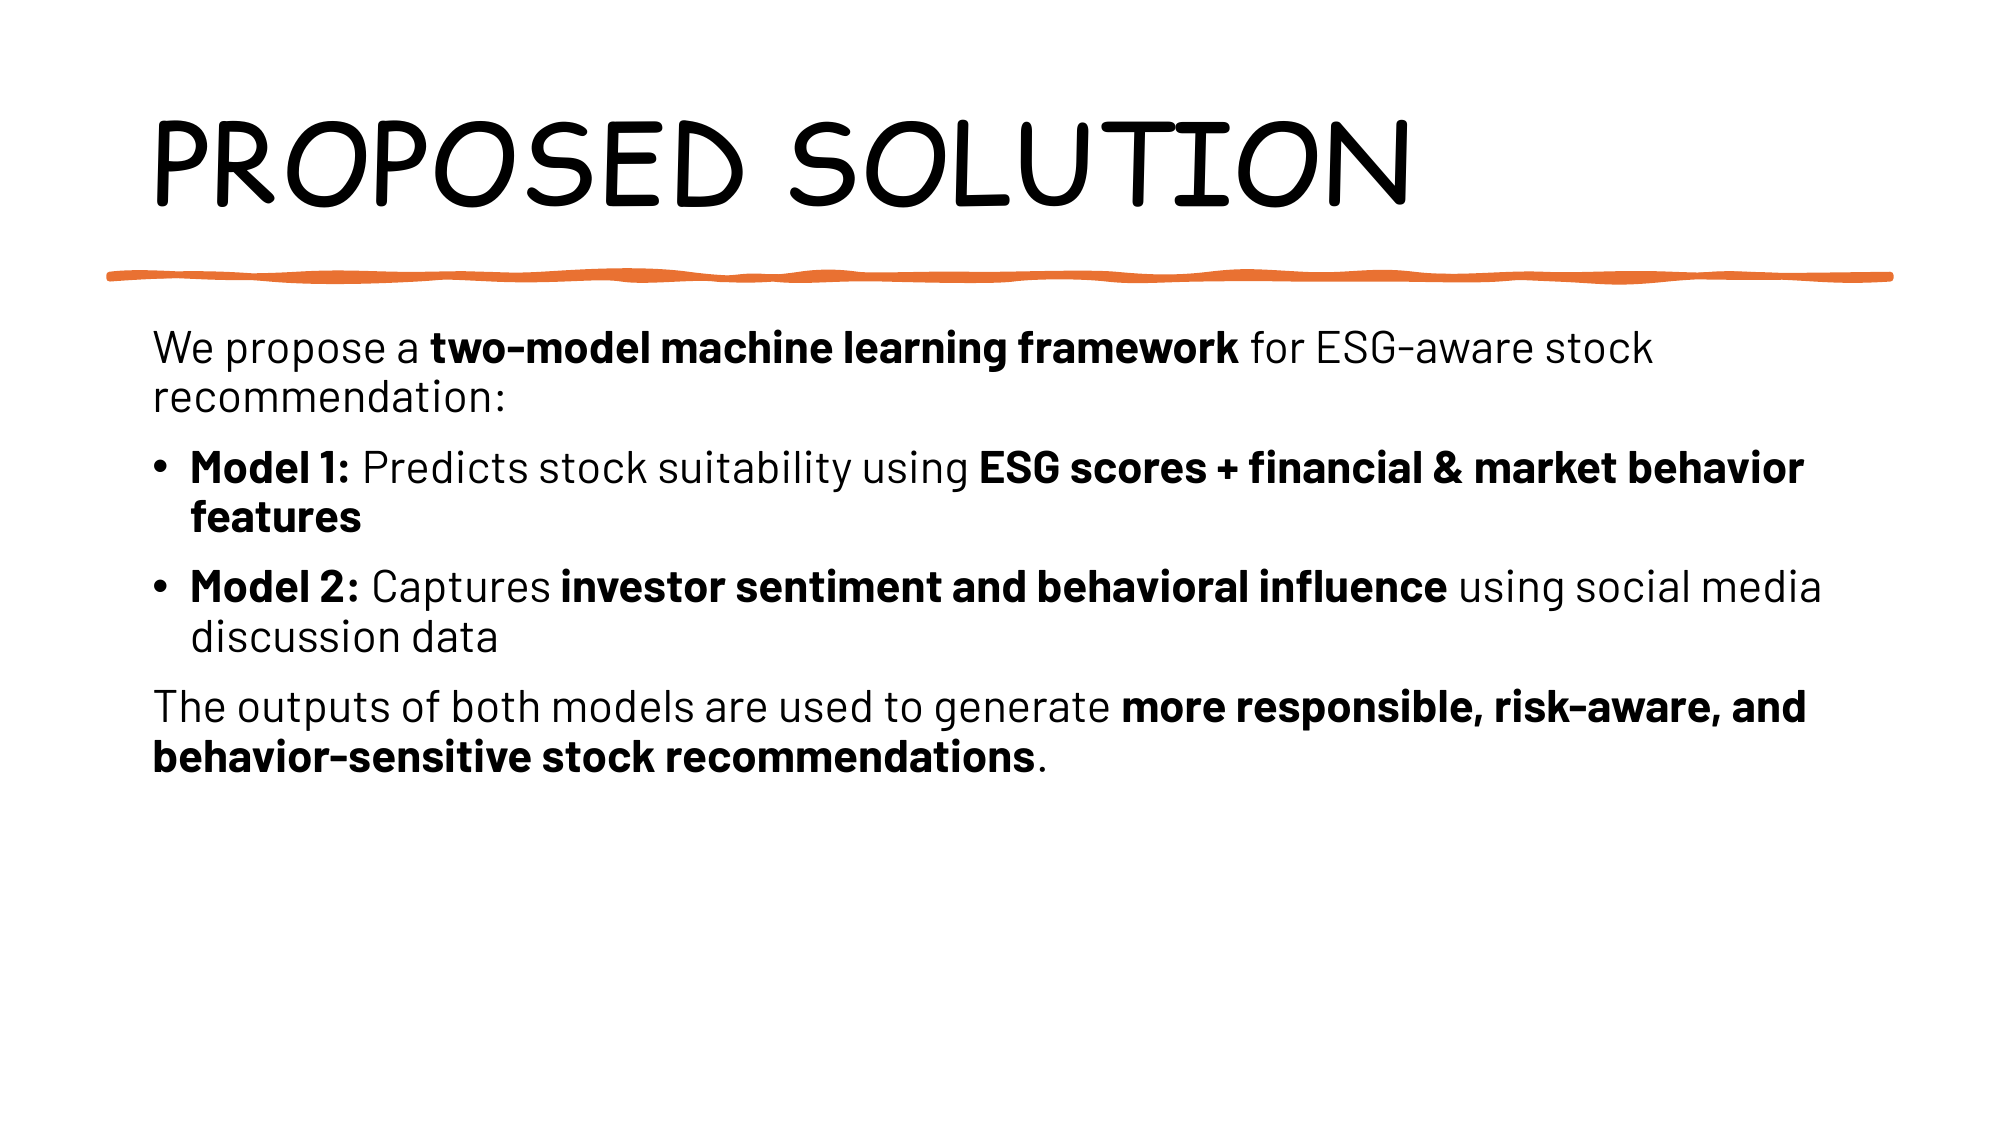

# PROPOSED SOLUTION

We propose a two-model machine learning framework for ESG-aware stock recommendation:
Model 1: Predicts stock suitability using ESG scores + financial & market behavior features
Model 2: Captures investor sentiment and behavioral influence using social media discussion data
The outputs of both models are used to generate more responsible, risk-aware, and behavior-sensitive stock recommendations.